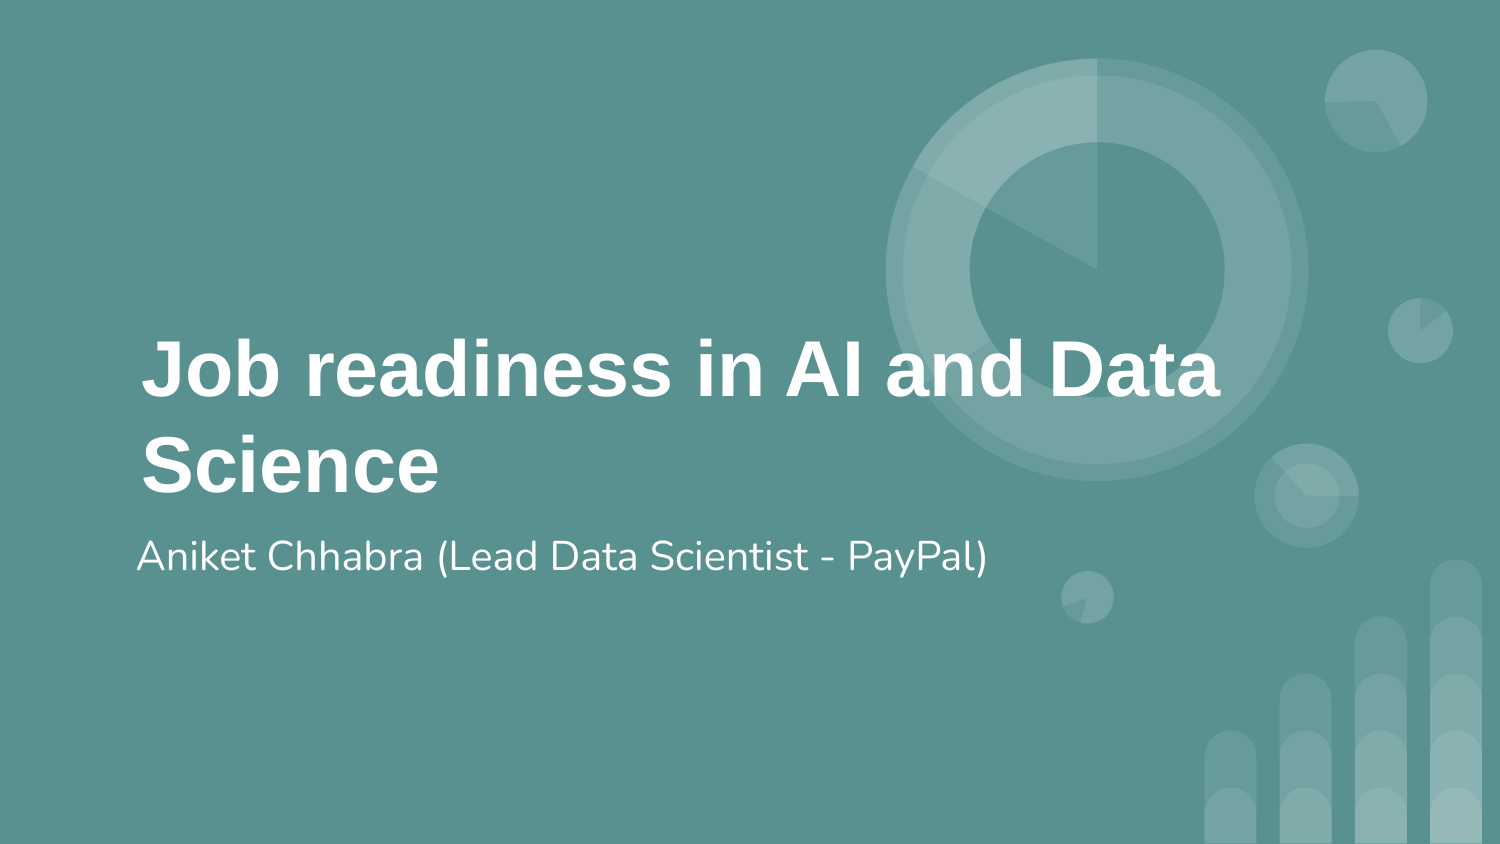

# Job readiness in AI and Data Science
Aniket Chhabra (Lead Data Scientist - PayPal)